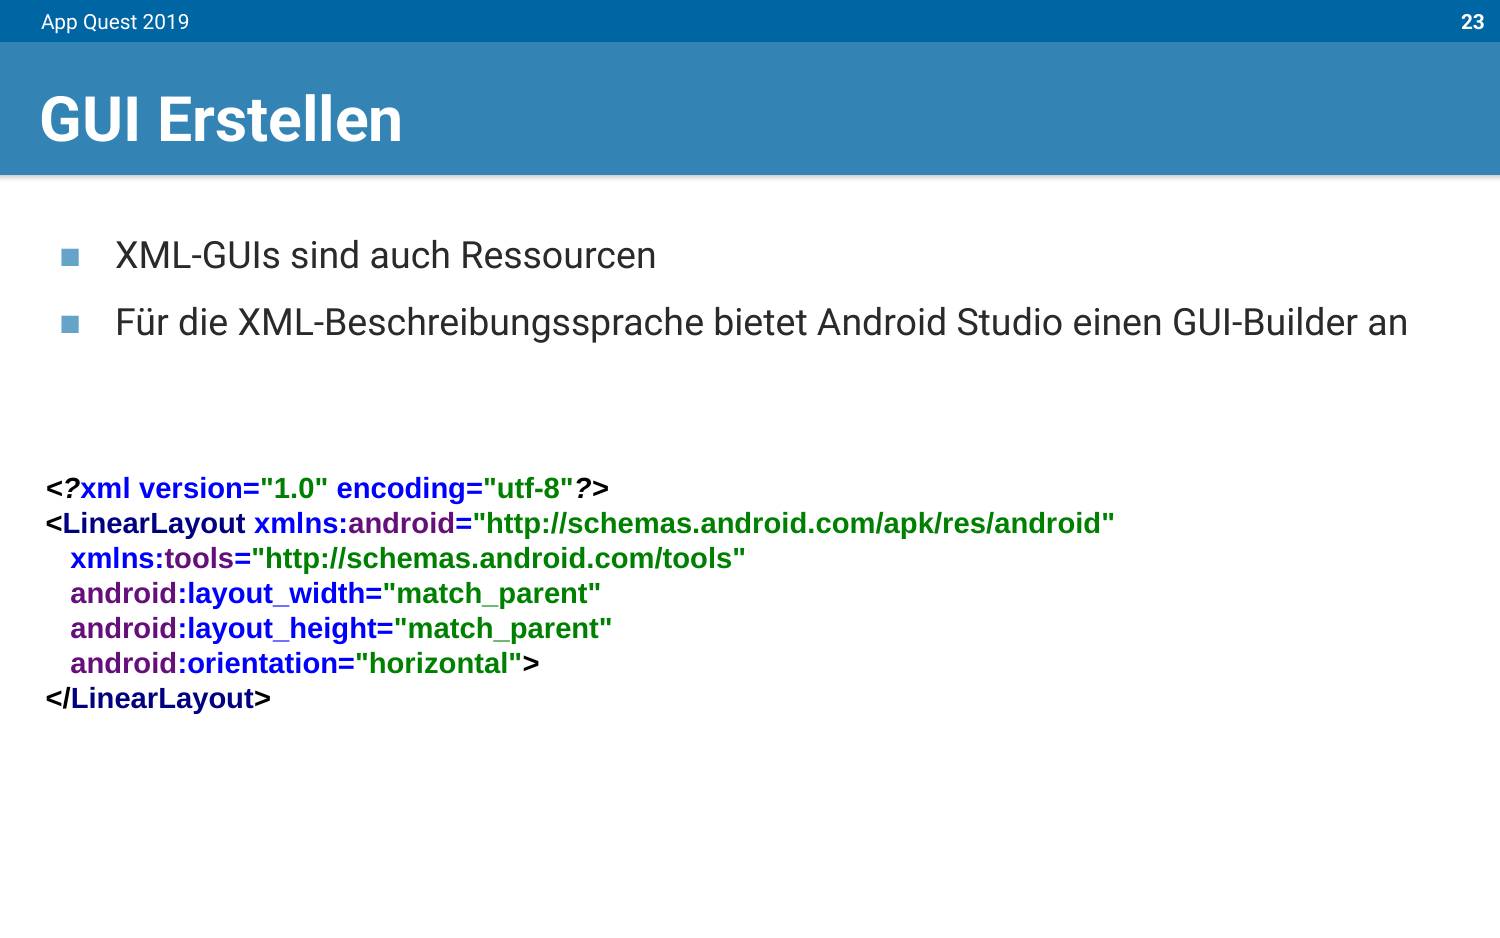

23
# GUI Erstellen
XML-GUIs sind auch Ressourcen
Für die XML-Beschreibungssprache bietet Android Studio einen GUI-Builder an
<?xml version="1.0" encoding="utf-8"?>
<LinearLayout xmlns:android="http://schemas.android.com/apk/res/android"
   xmlns:tools="http://schemas.android.com/tools"
   android:layout_width="match_parent"
   android:layout_height="match_parent"
   android:orientation="horizontal">
</LinearLayout>